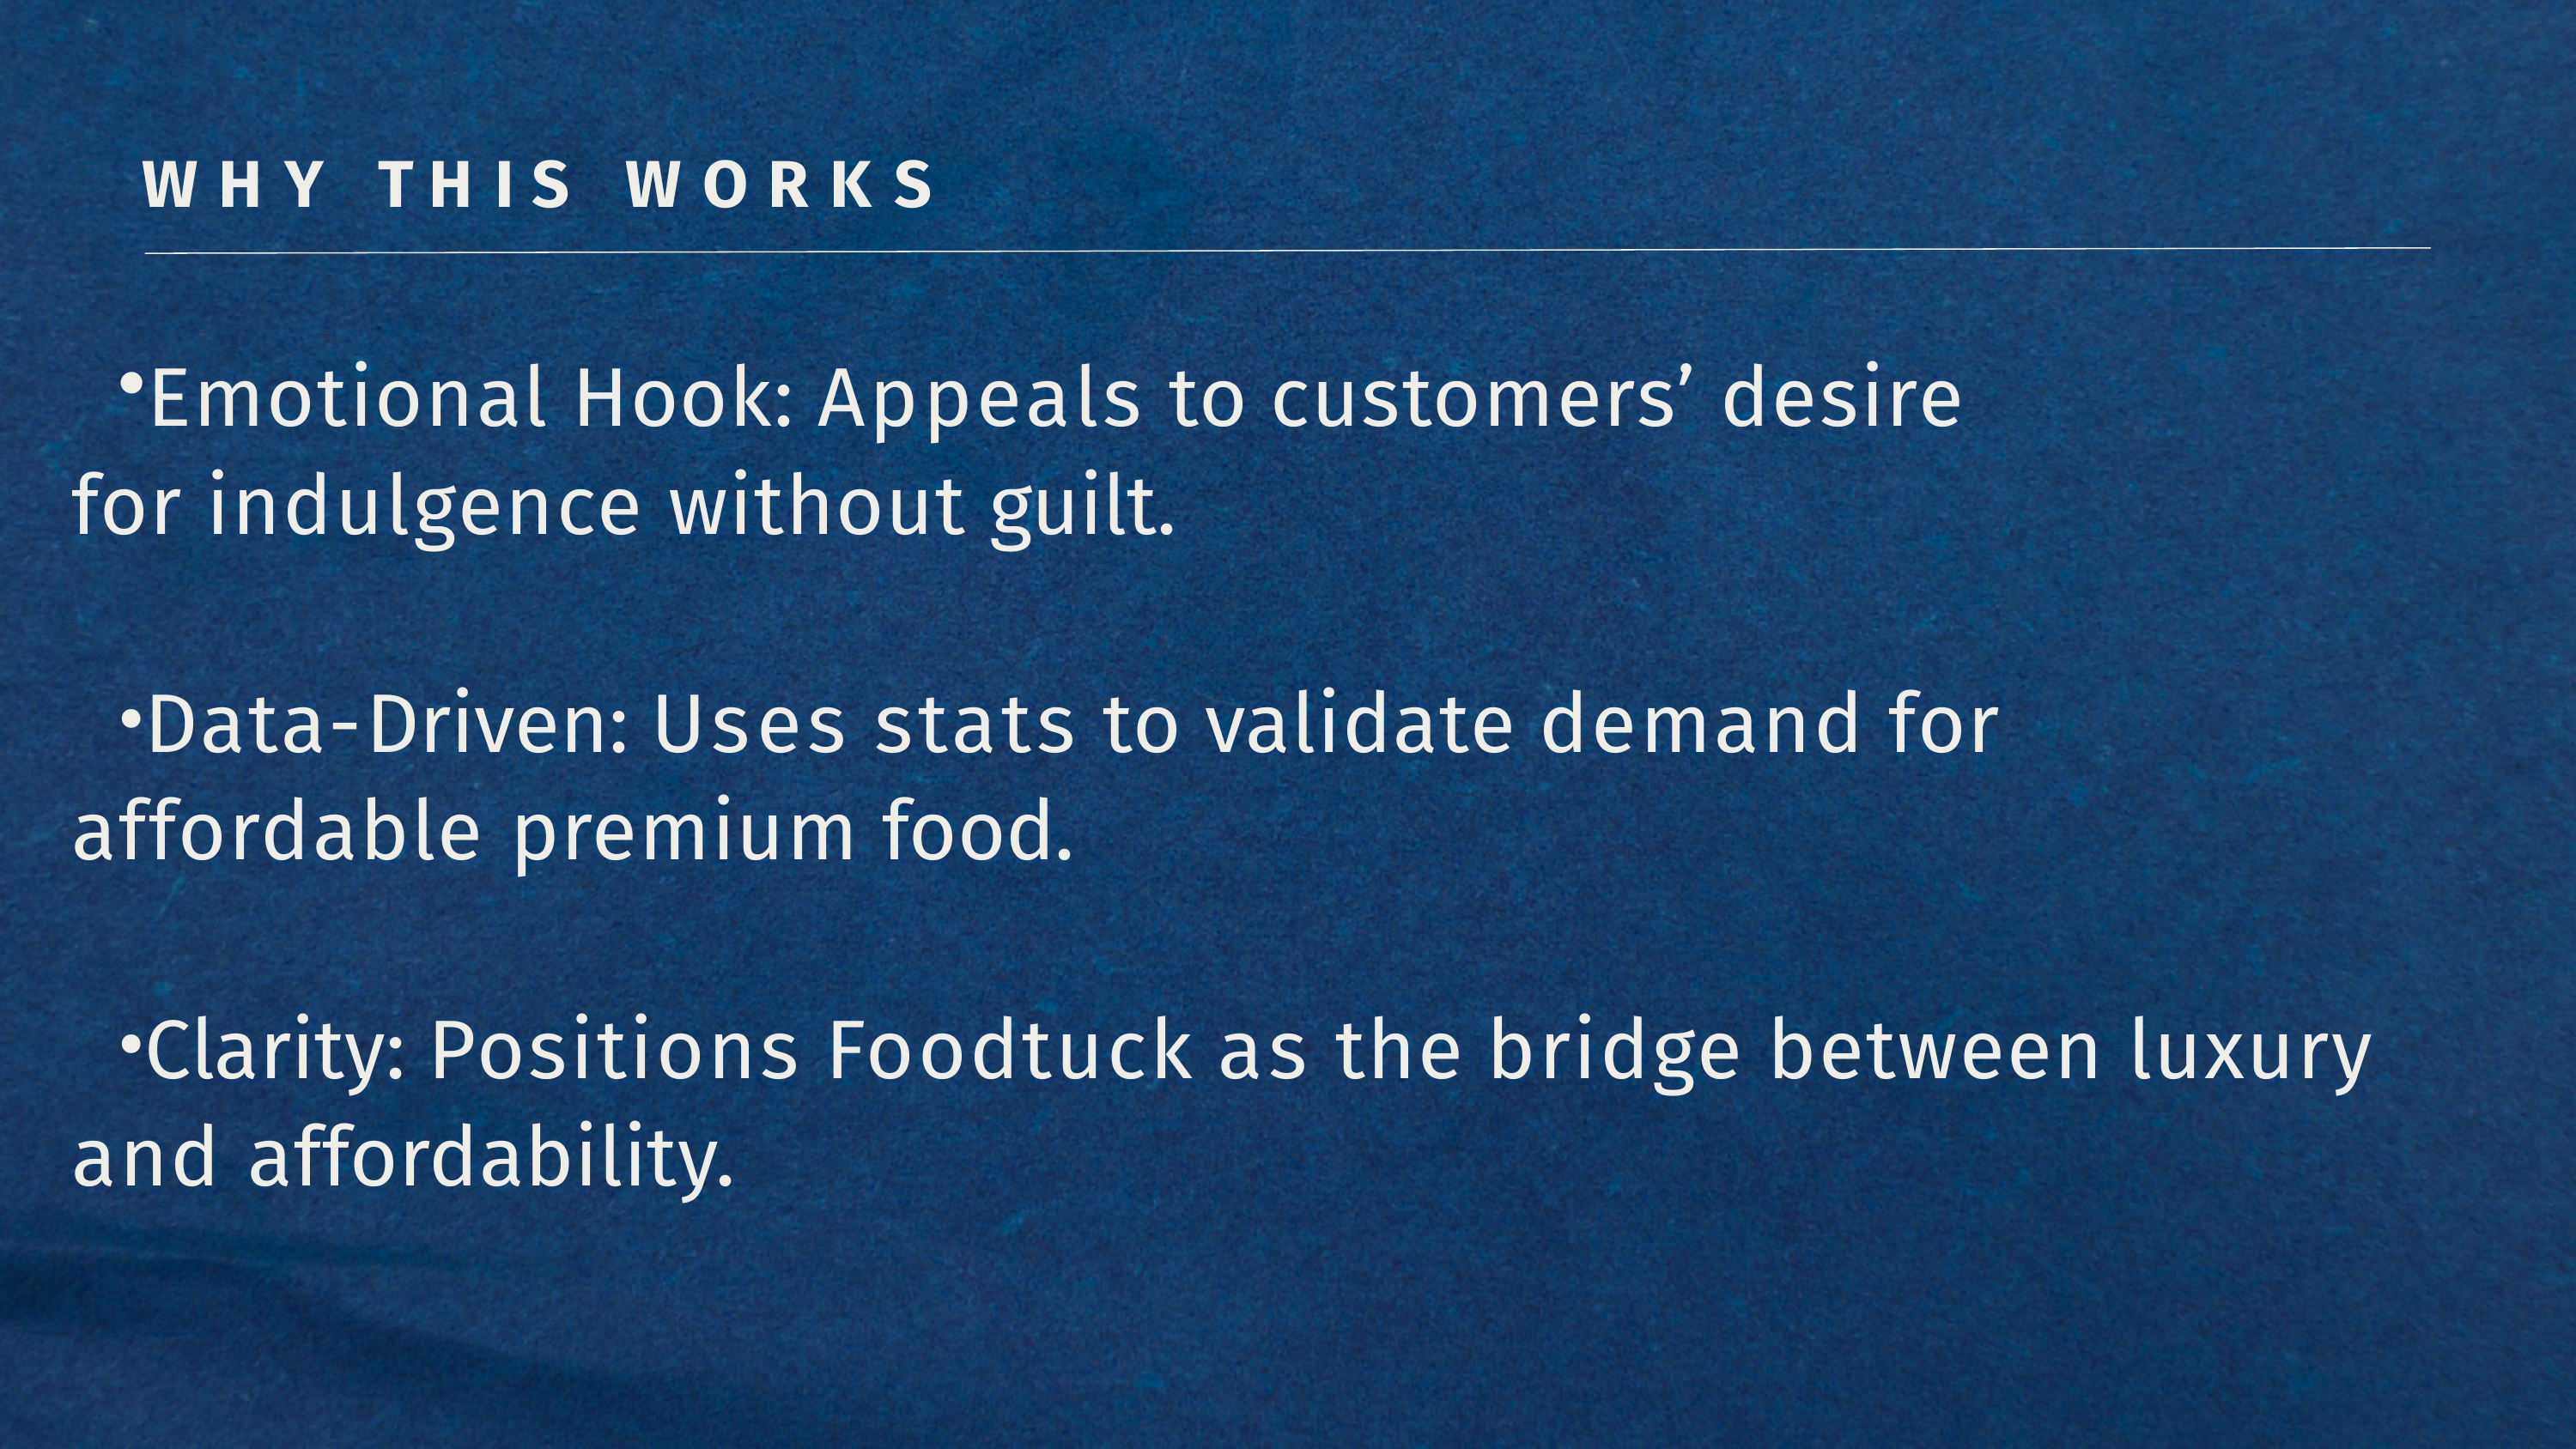

# W H Y	T H I S	W O R K S

Emotional Hook: Appeals to customers’ desire for indulgence without guilt.

Data-Driven: Uses stats to validate demand for affordable premium food.

Clarity: Positions Foodtuck as the bridge between luxury and affordability.